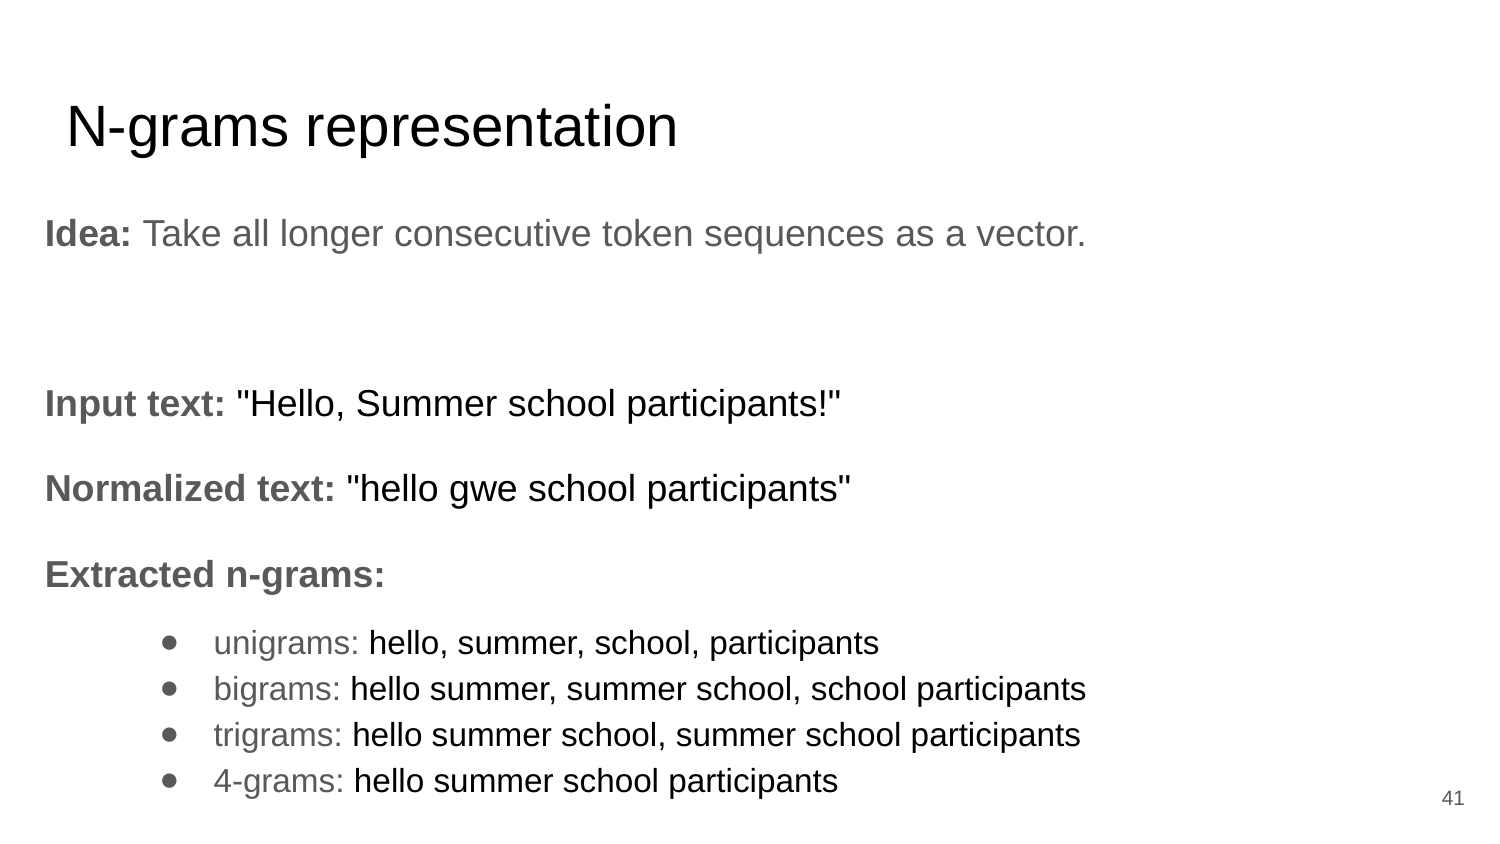

# N-grams representation
Idea: Take all longer consecutive token sequences as a vector.

Input text: "Hello, Summer school participants!"
Normalized text: "hello gwe school participants"
Extracted n-grams:
unigrams: hello, summer, school, participants
bigrams: hello summer, summer school, school participants
trigrams: hello summer school, summer school participants
4-grams: hello summer school participants
41